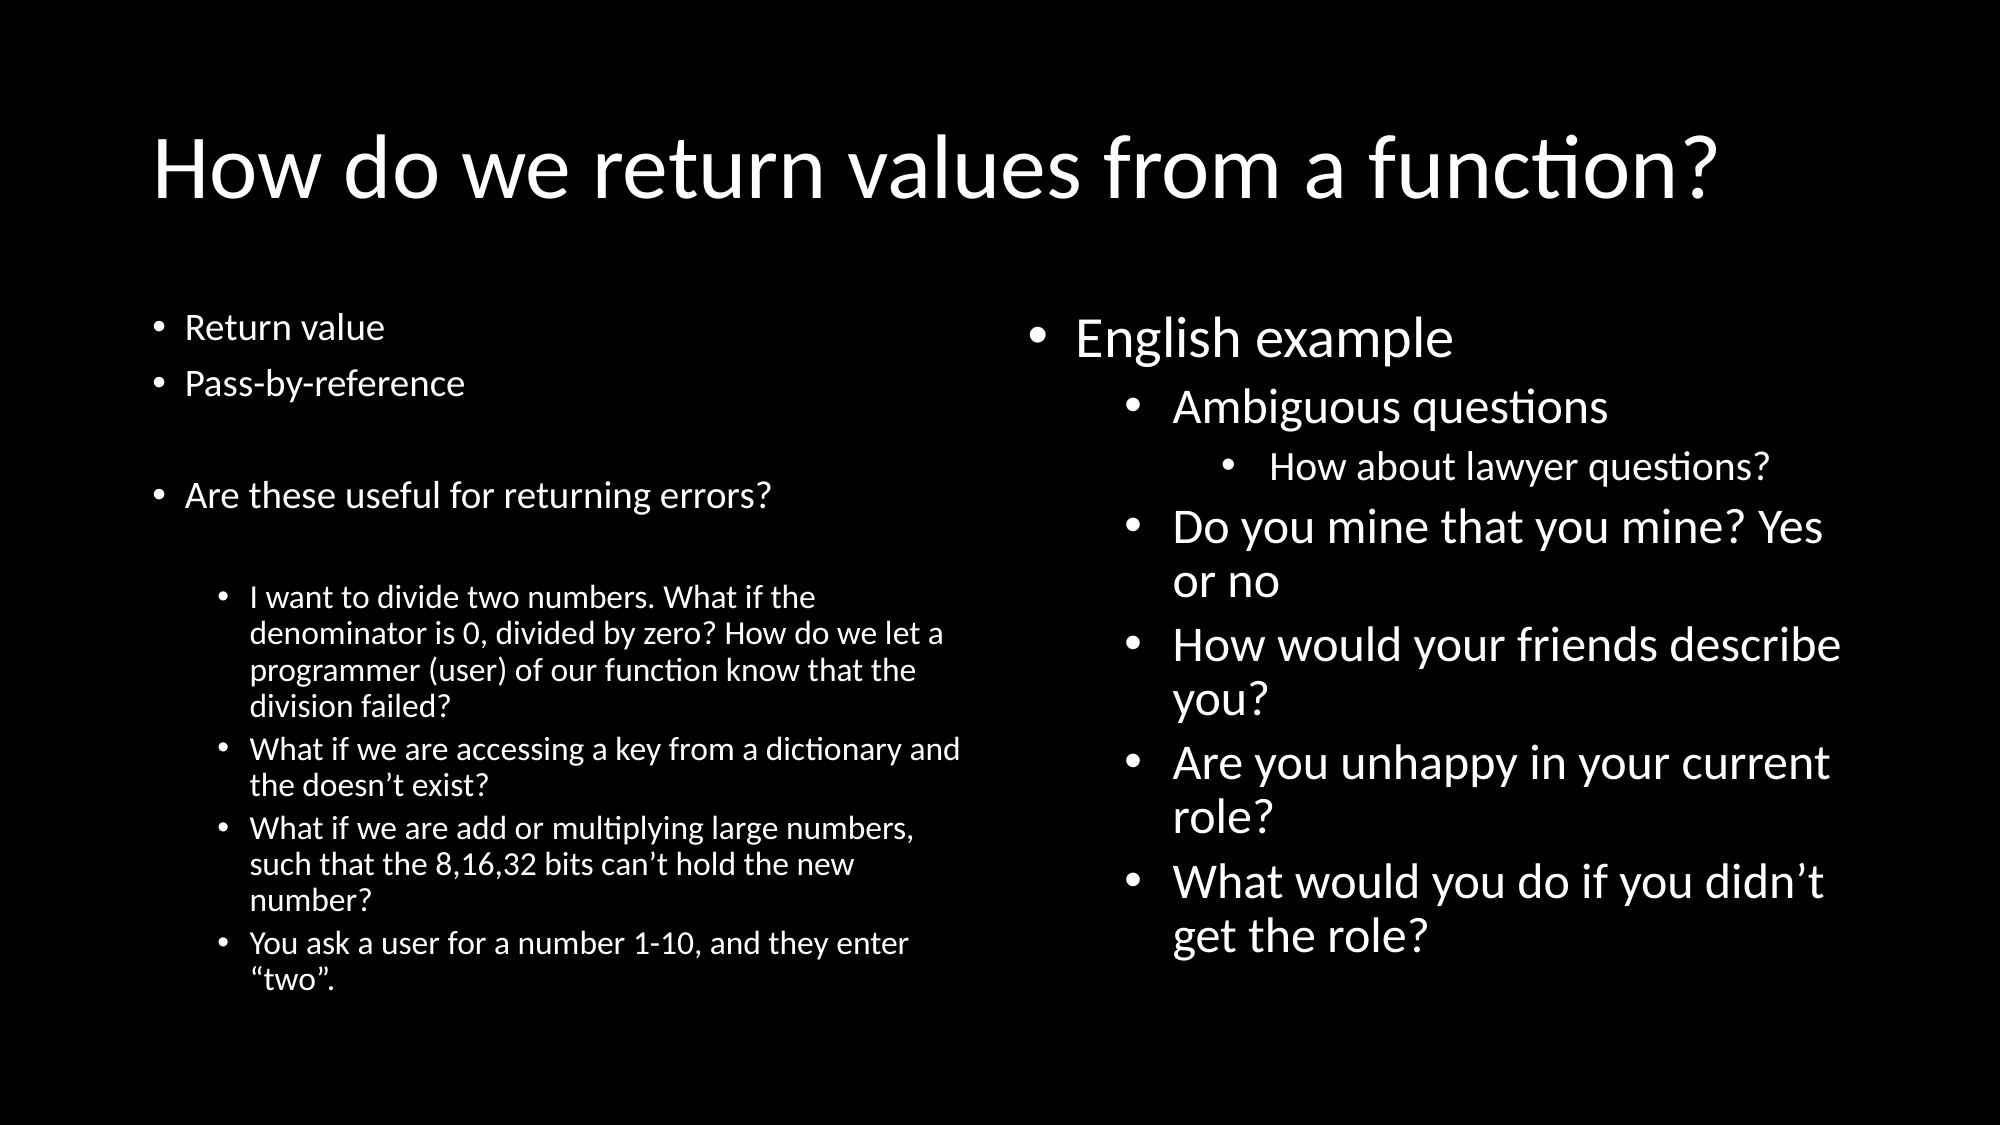

# How do we return values from a function?
Return value
Pass-by-reference

Are these useful for returning errors?

I want to divide two numbers. What if the denominator is 0, divided by zero? How do we let a programmer (user) of our function know that the division failed?
What if we are accessing a key from a dictionary and the doesn’t exist?
What if we are add or multiplying large numbers, such that the 8,16,32 bits can’t hold the new number?
You ask a user for a number 1-10, and they enter “two”.
English example
Ambiguous questions
How about lawyer questions?
Do you mine that you mine? Yes or no
How would your friends describe you?
Are you unhappy in your current role?
What would you do if you didn’t get the role?